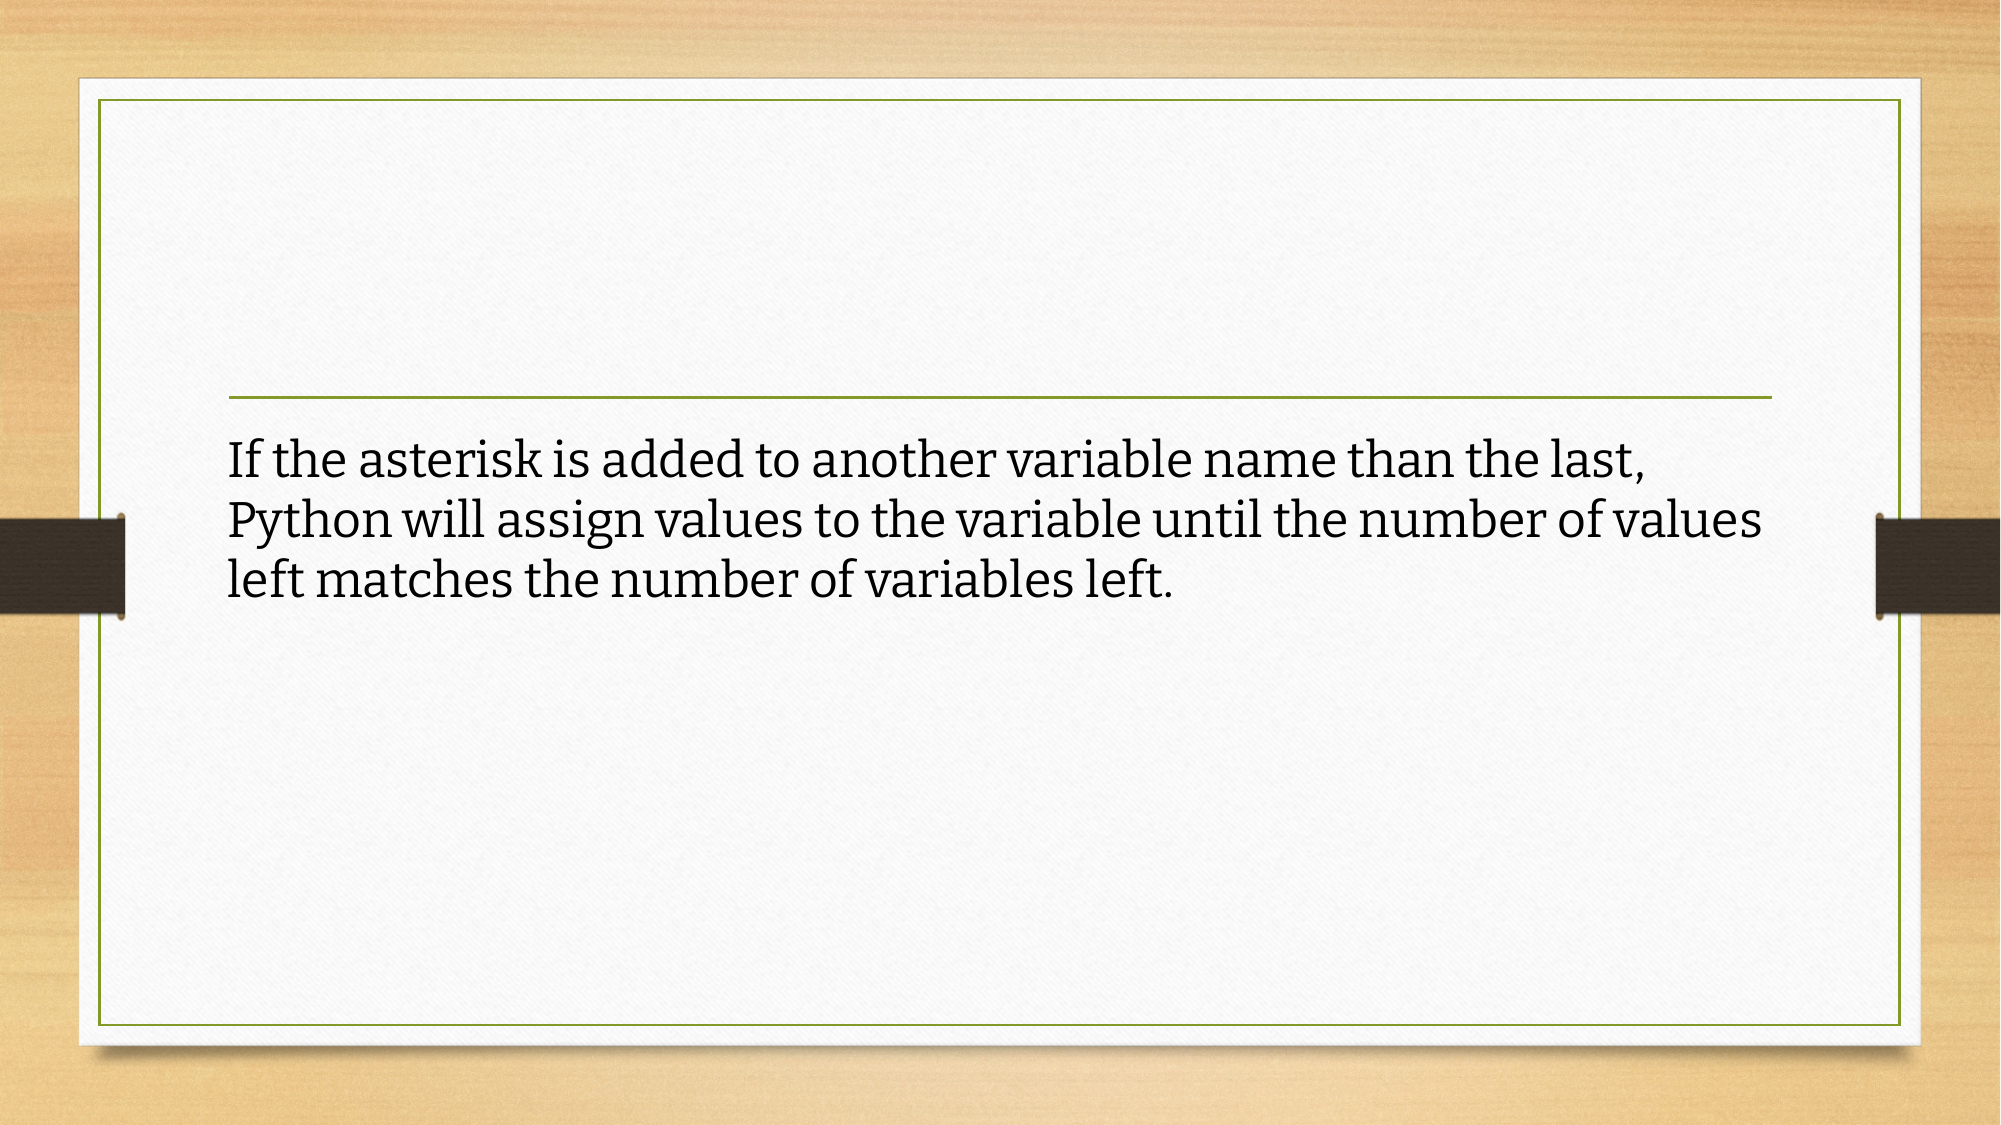

#
If the asterisk is added to another variable name than the last, Python will assign values to the variable until the number of values left matches the number of variables left.